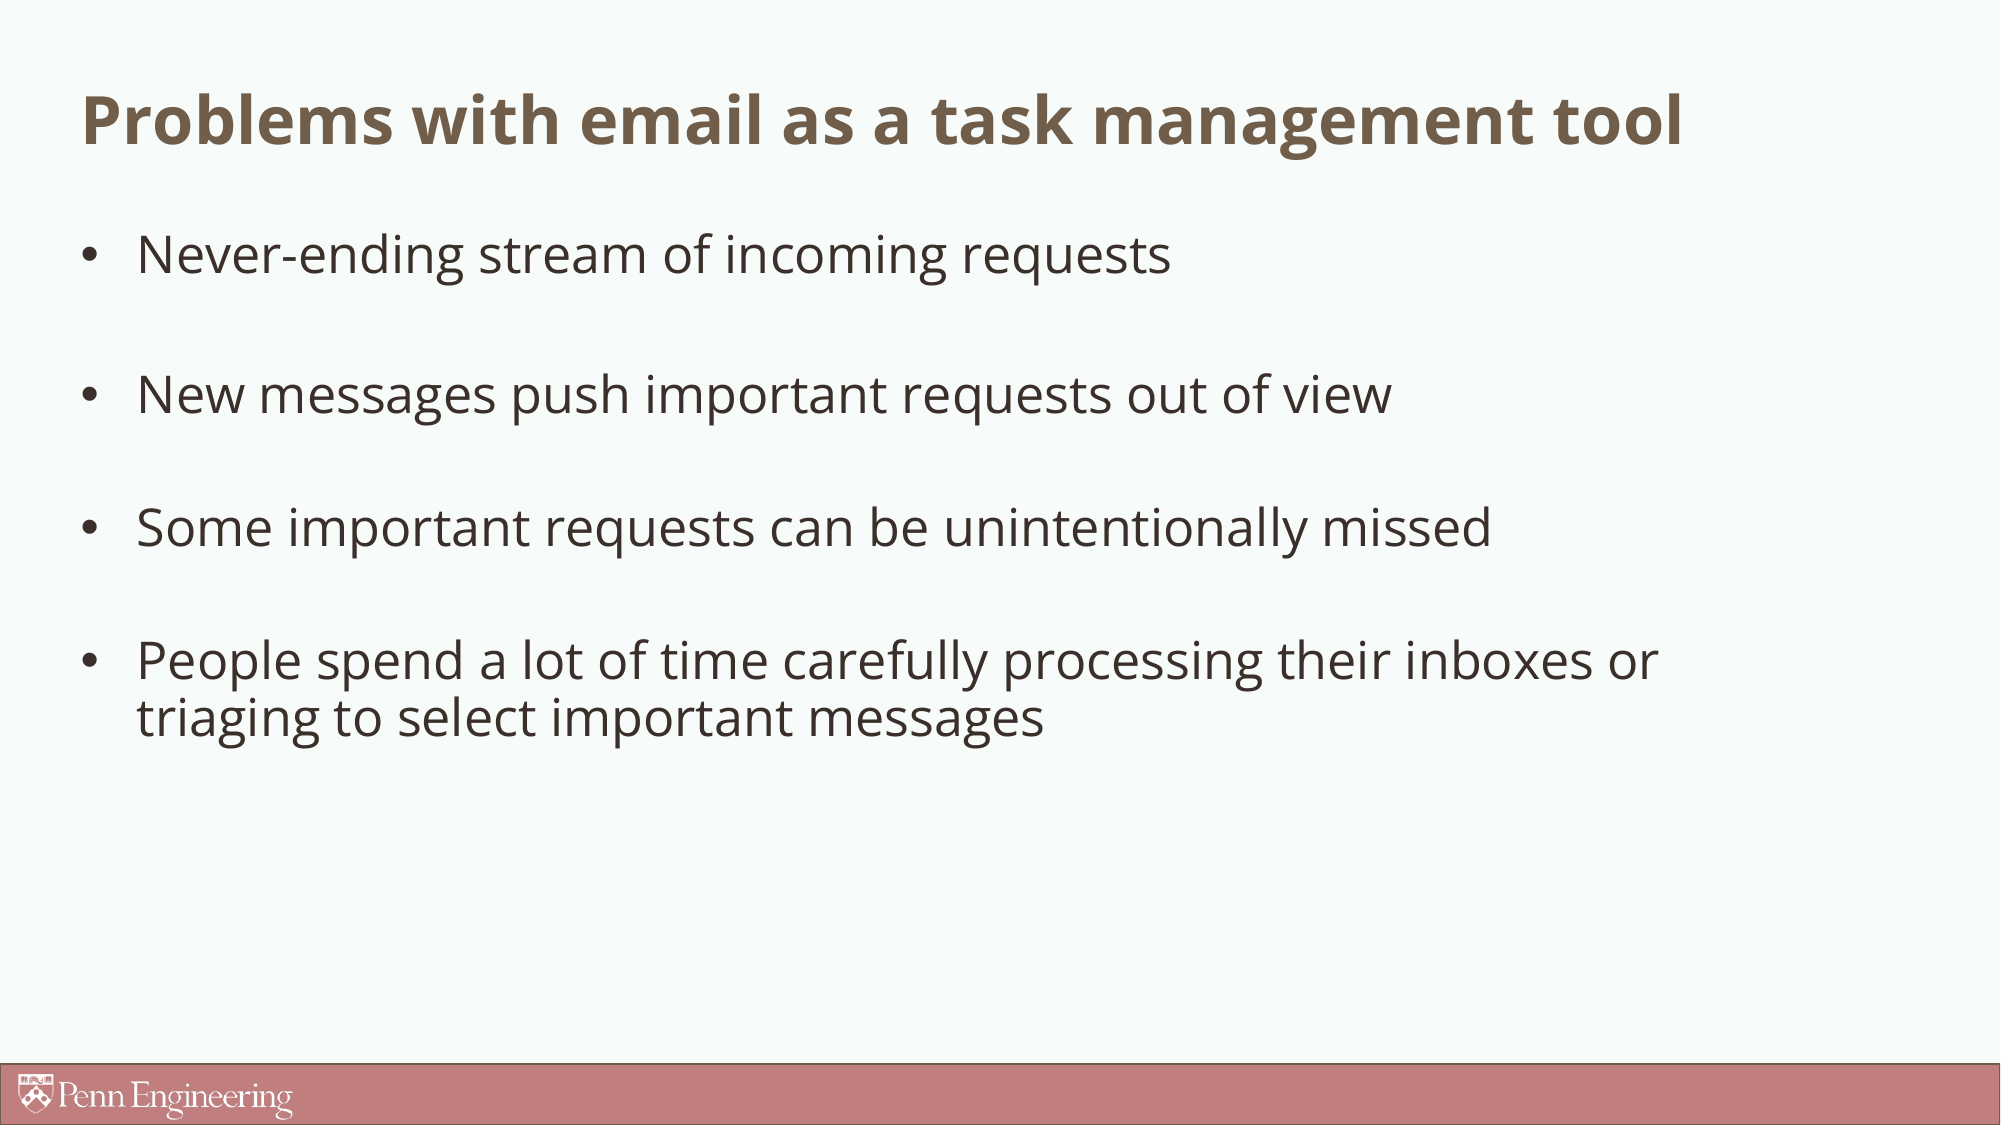

# Problems with email as a task management tool
Never-ending stream of incoming requests
New messages push important requests out of view
Some important requests can be unintentionally missed
People spend a lot of time carefully processing their inboxes or triaging to select important messages